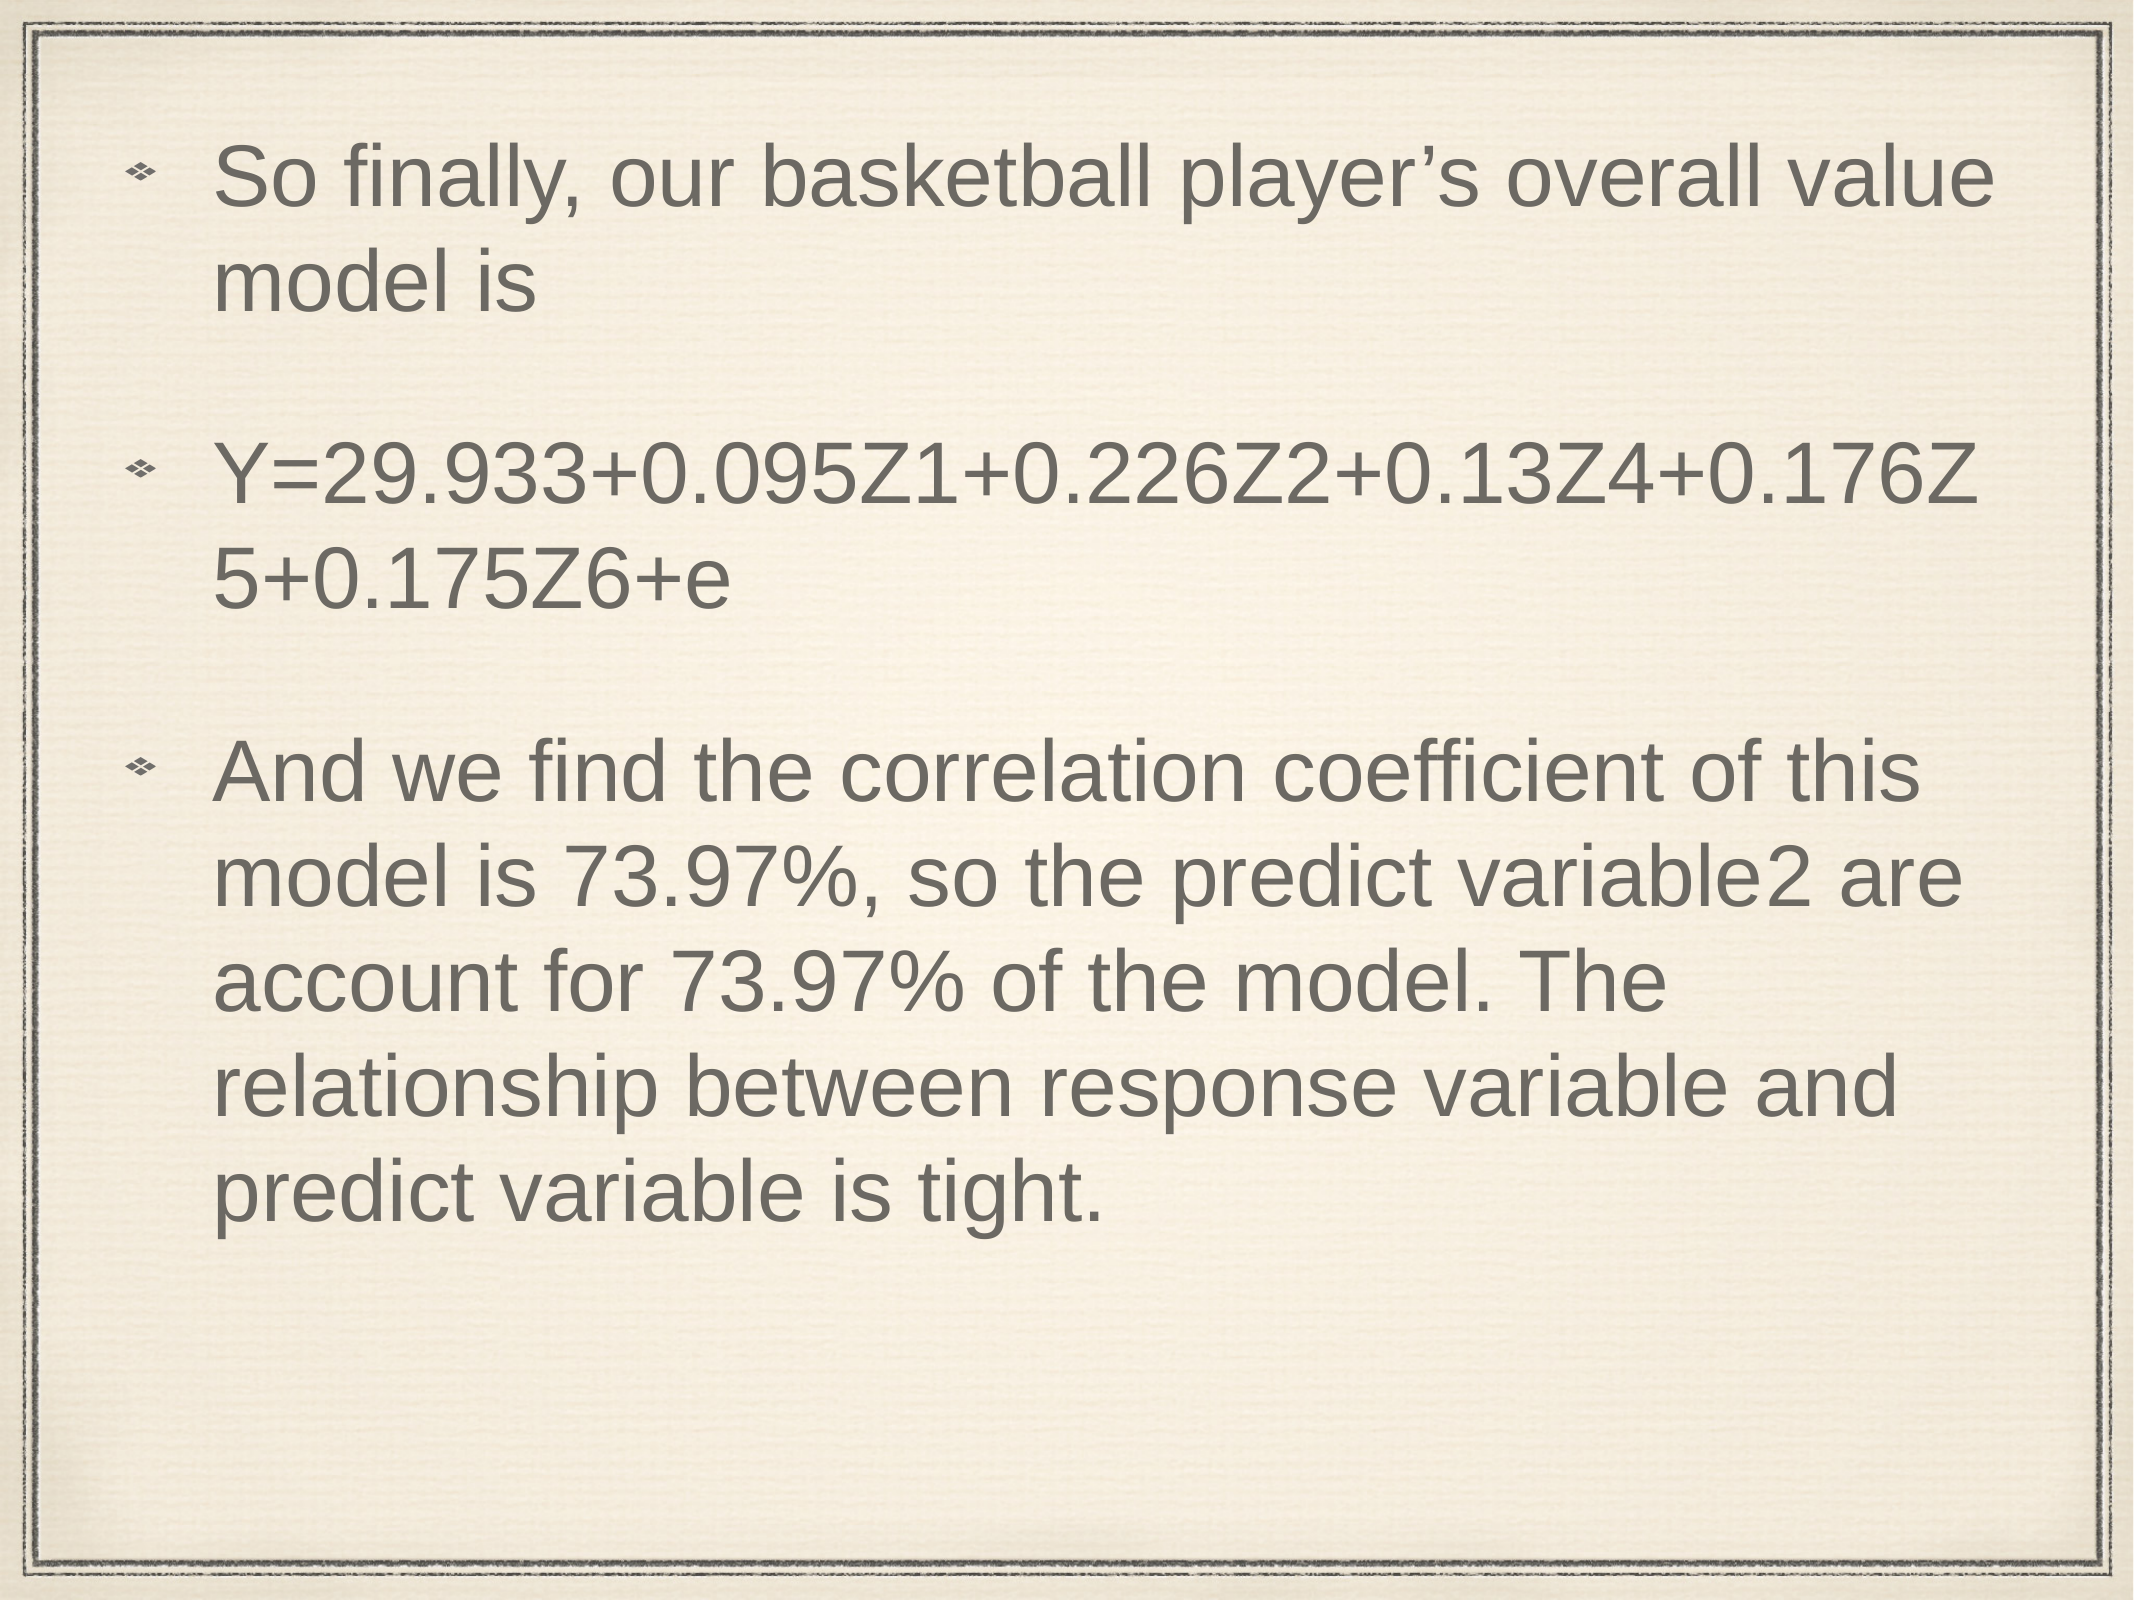

So finally, our basketball player’s overall value model is
Y=29.933+0.095Z1+0.226Z2+0.13Z4+0.176Z5+0.175Z6+e
And we find the correlation coefficient of this model is 73.97%, so the predict variable2 are account for 73.97% of the model. The relationship between response variable and predict variable is tight.